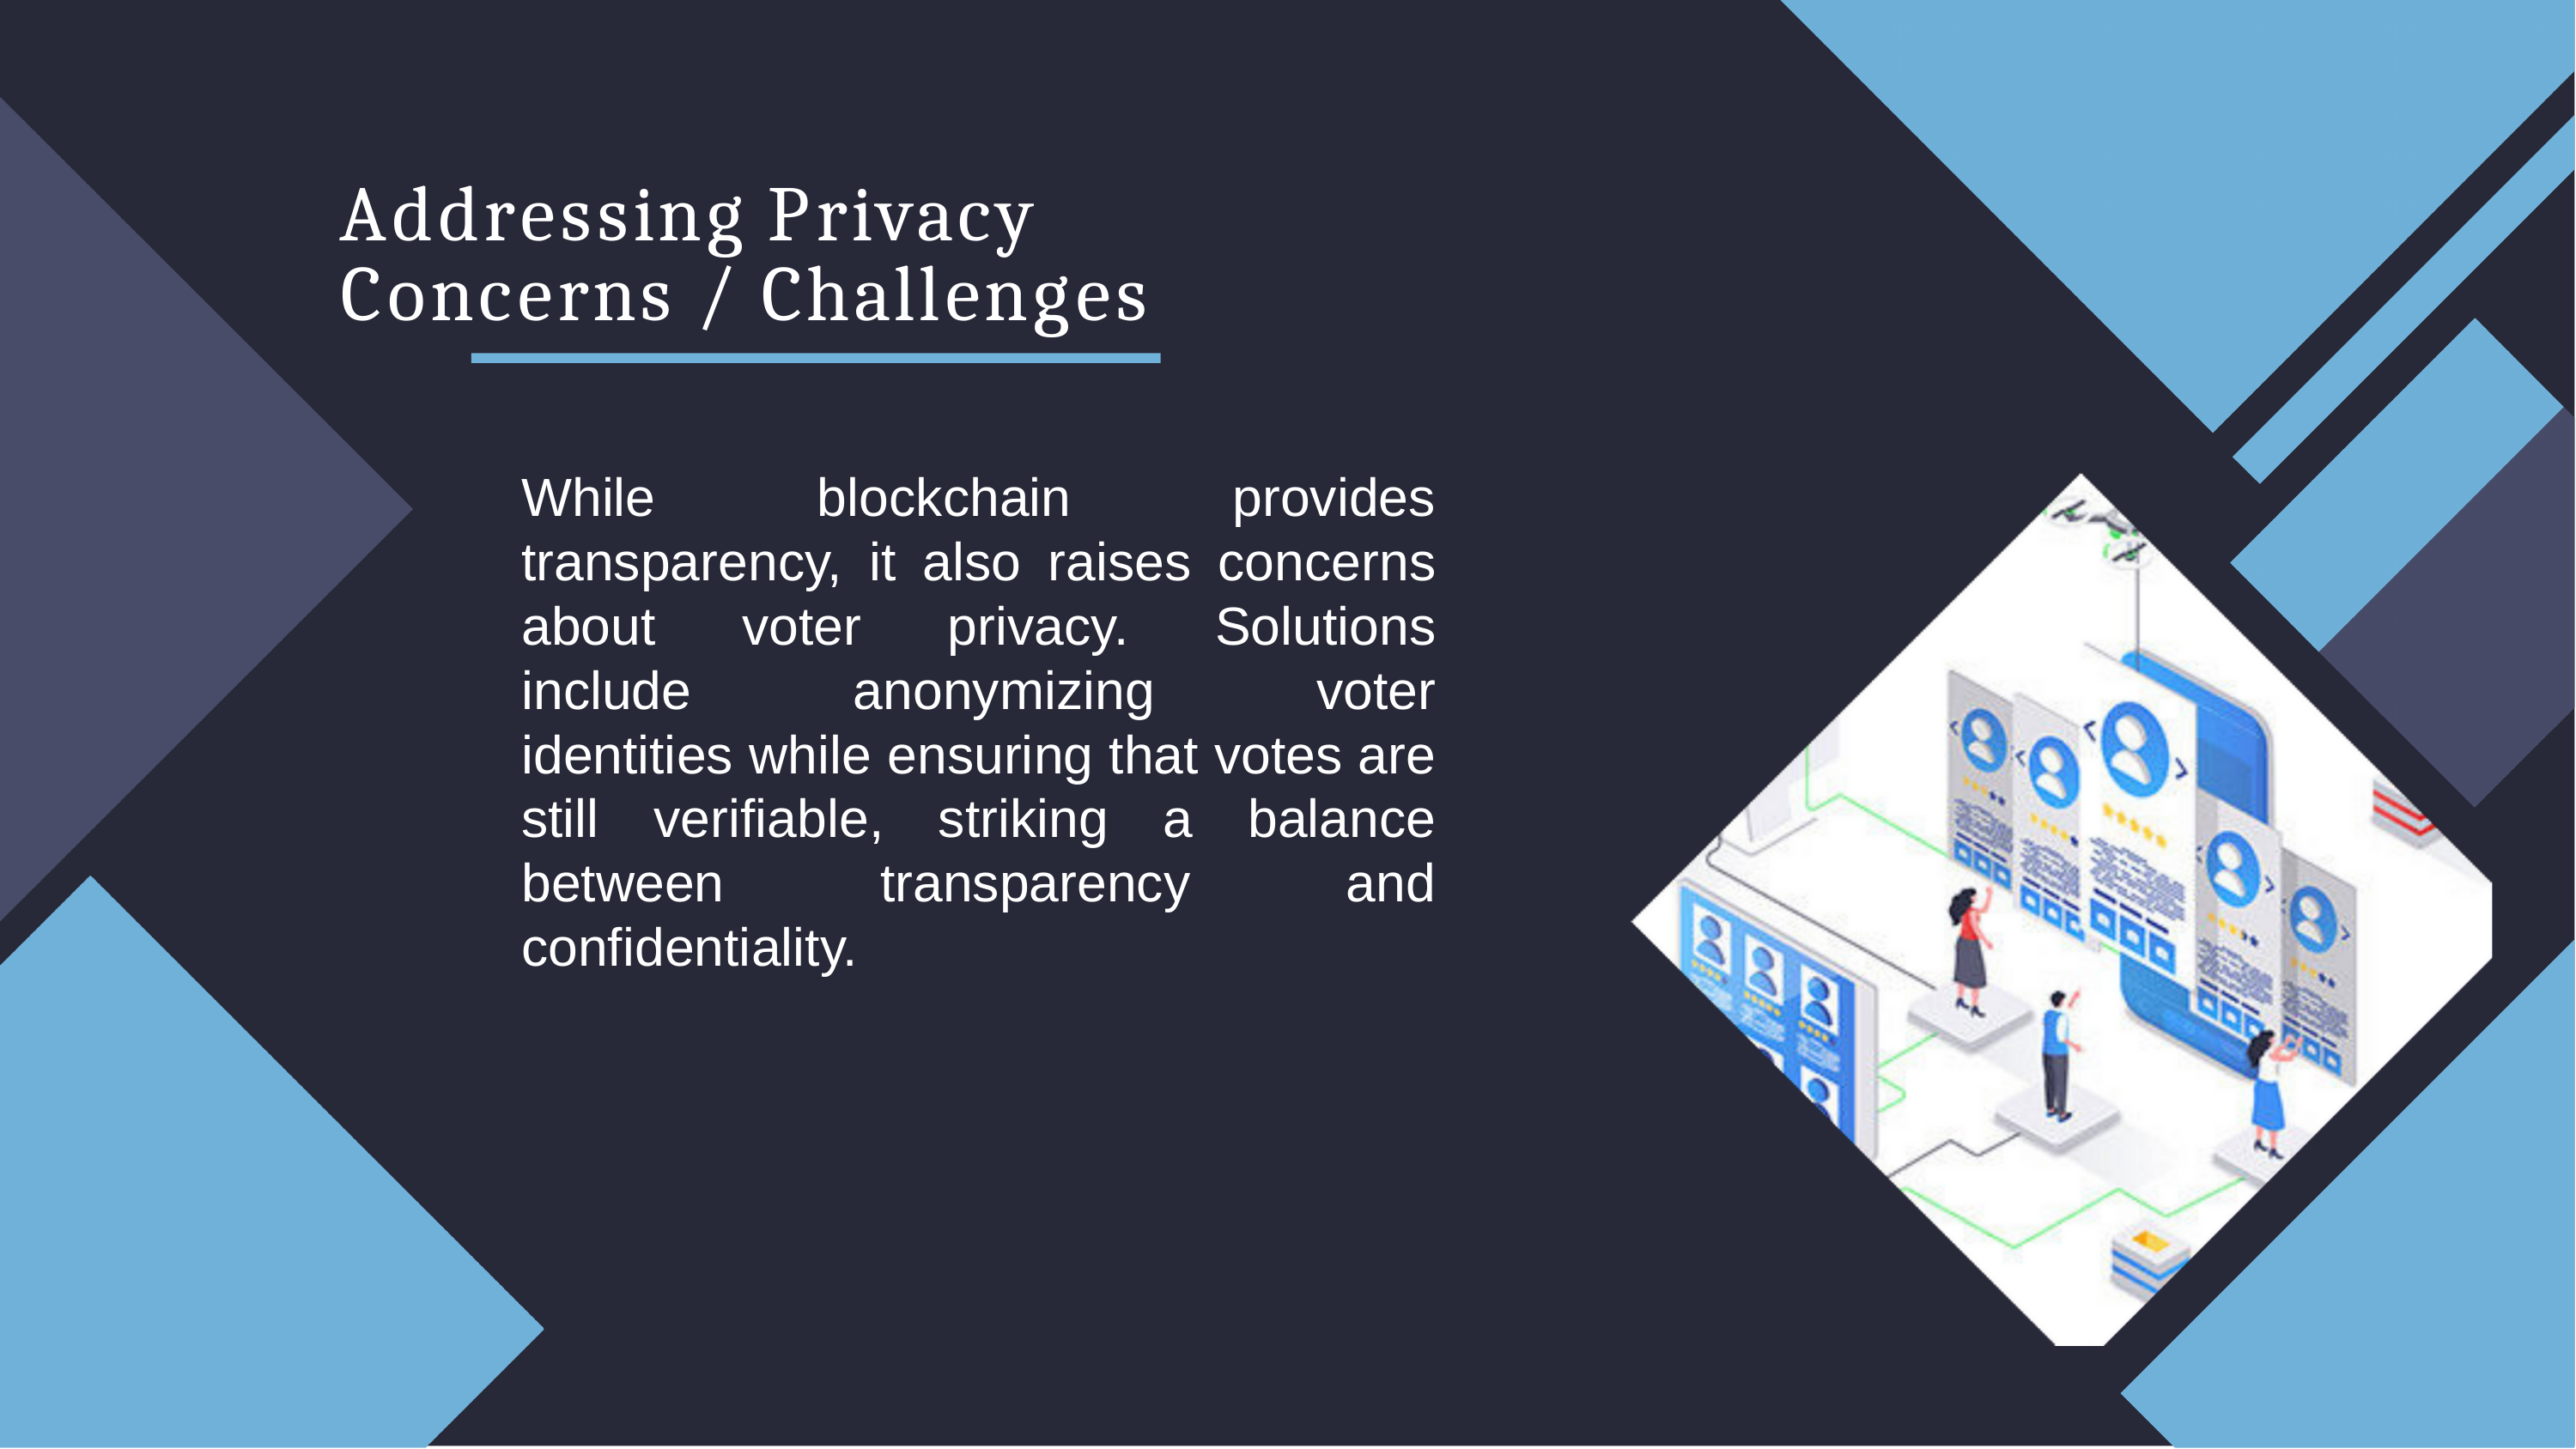

Addressing Privacy Concerns / Challenges

While     blockchain     provides transparency, it also raises concerns about  voter  privacy.  Solutions include    anonymizing    voter identities while ensuring that votes are still verifiable, striking a balance between     transparency     and confidentiality.